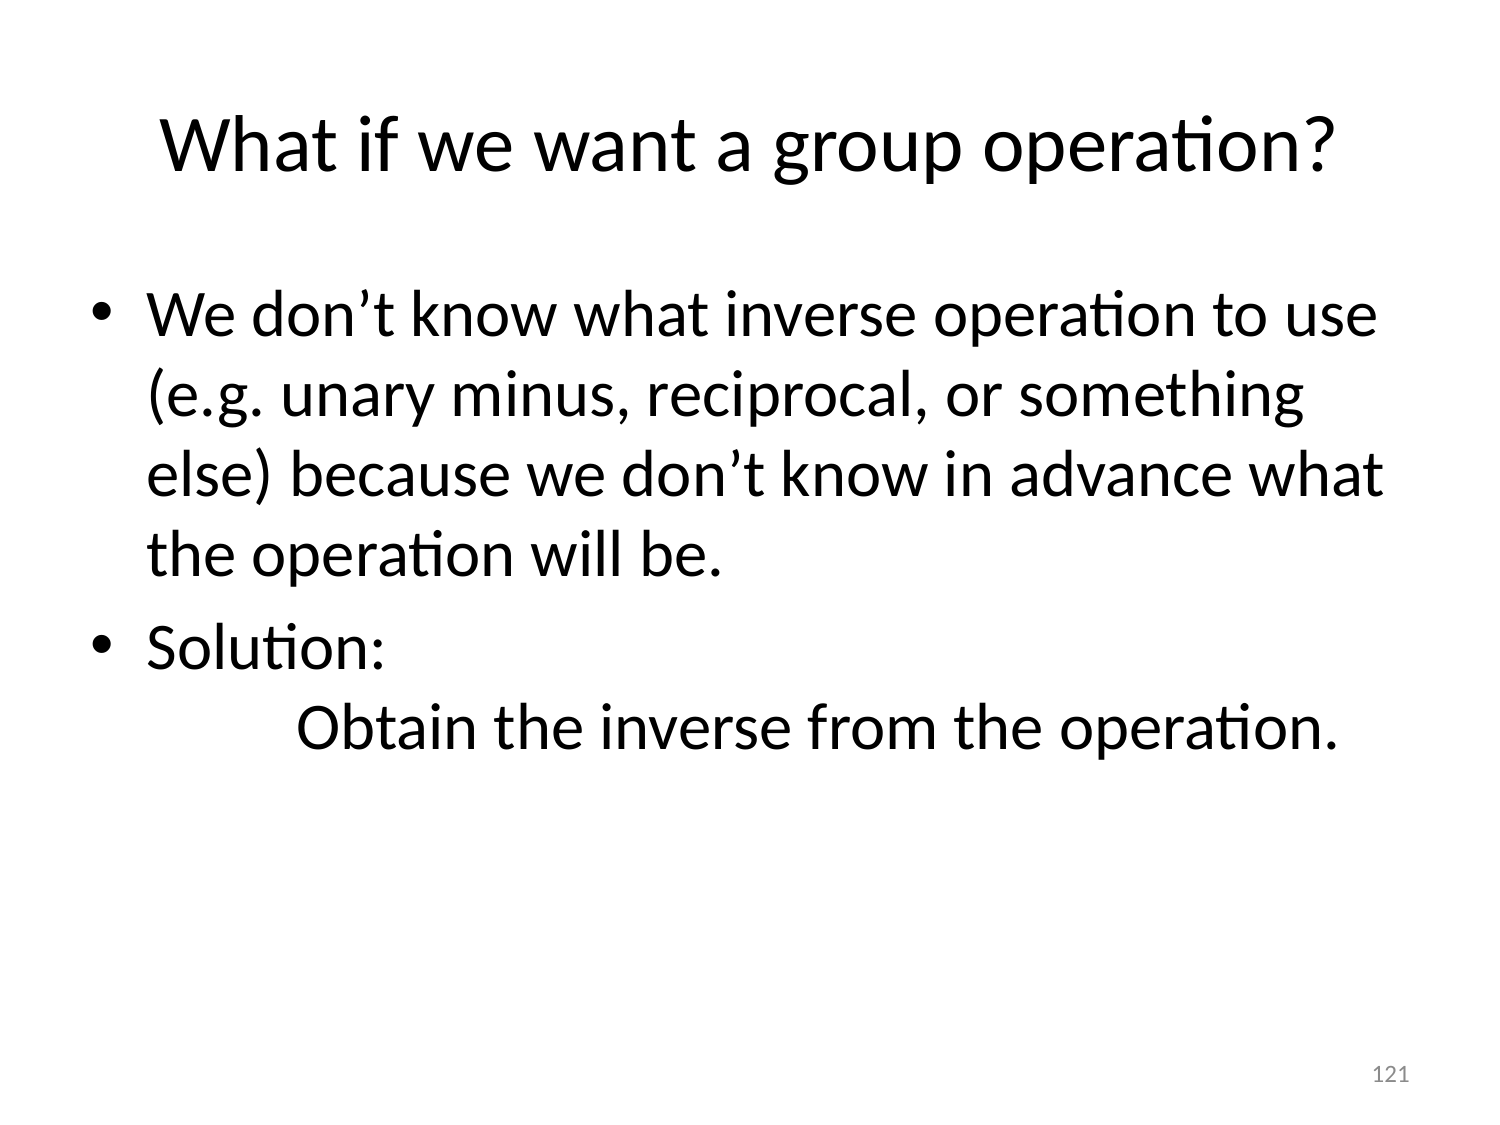

# What if we want a group operation?
We don’t know what inverse operation to use (e.g. unary minus, reciprocal, or something else) because we don’t know in advance what the operation will be.
Solution:
	Obtain the inverse from the operation.
121